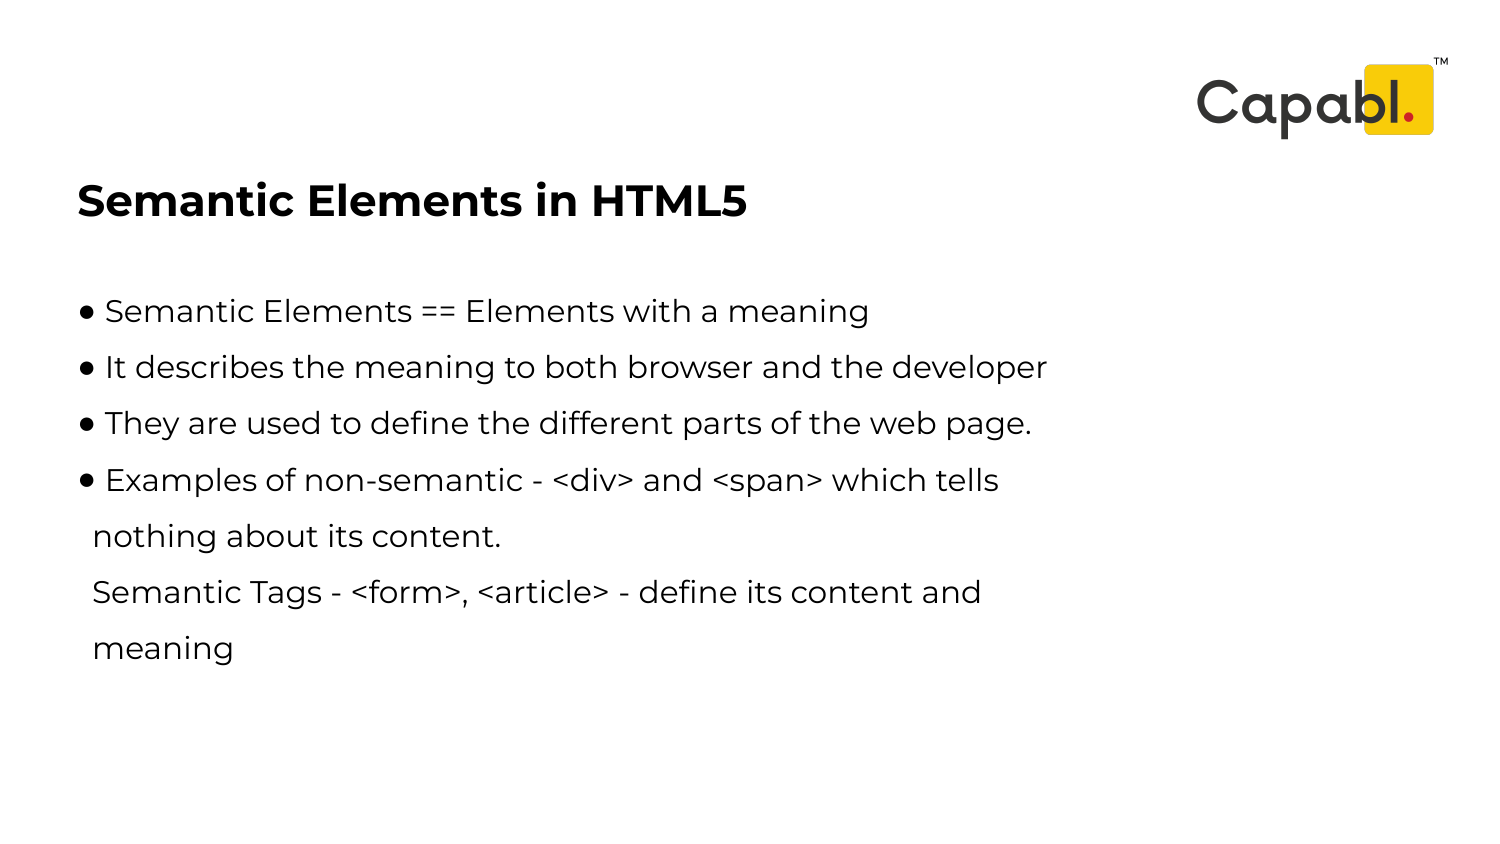

Semantic Elements in HTML5
# Semantic Elements == Elements with a meaning
 It describes the meaning to both browser and the developer
 They are used to define the different parts of the web page.
 Examples of non-semantic - <div> and <span> which tells nothing about its content.
Semantic Tags - <form>, <article> - define its content and meaning